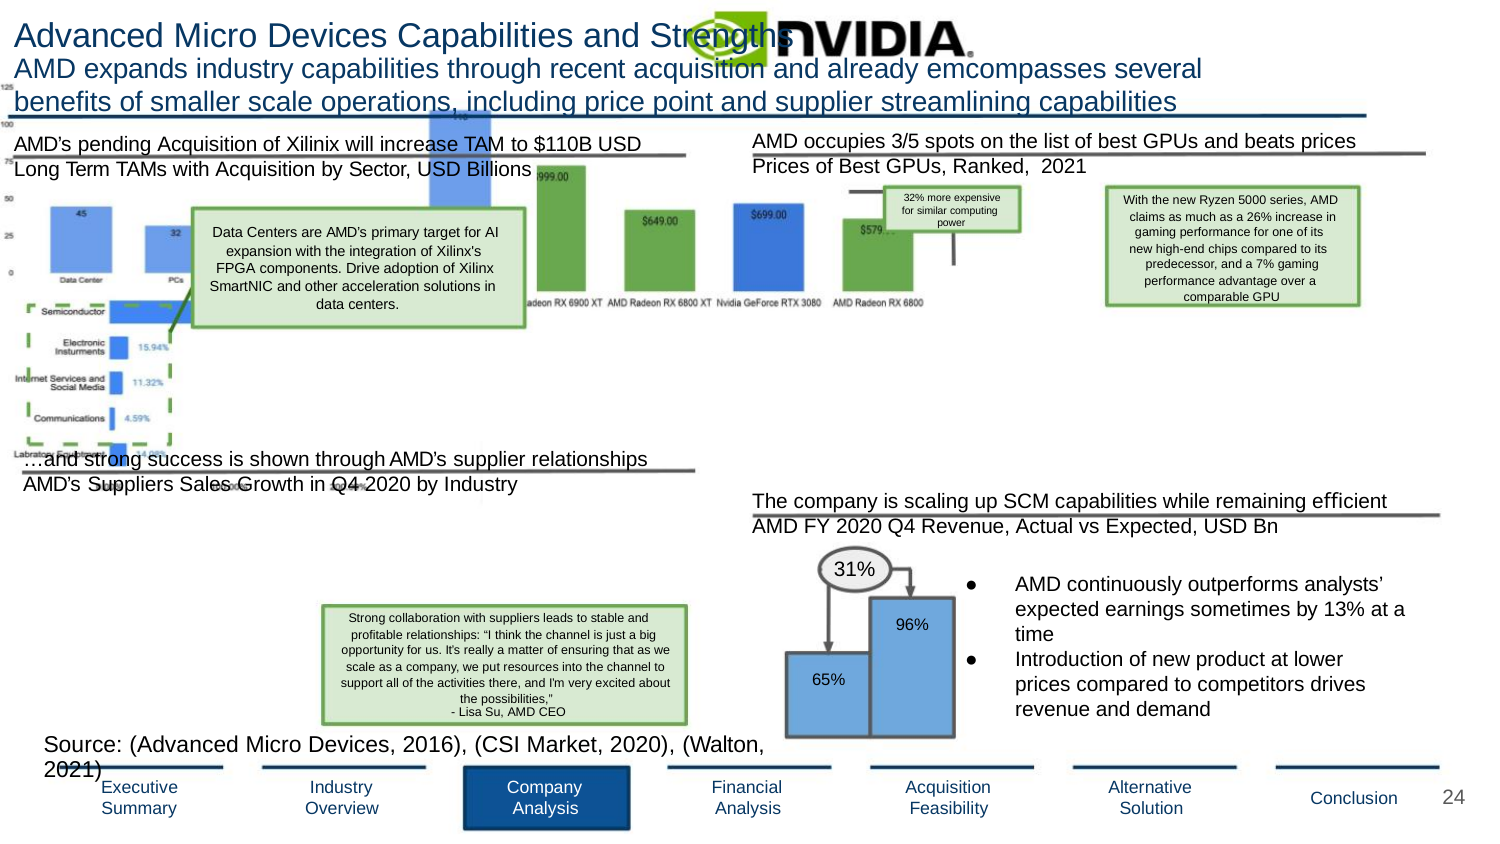

Advanced Micro Devices Capabilities and Strengths
AMD expands industry capabilities through recent acquisition and already emcompasses several
beneﬁts of smaller scale operations, including price point and supplier streamlining capabilities
AMD occupies 3/5 spots on the list of best GPUs and beats prices
Prices of Best GPUs, Ranked, 2021
AMD’s pending Acquisition of Xilinix will increase TAM to $110B USD
Long Term TAMs with Acquisition by Sector, USD Billions
32% more expensive
for similar computing
power
With the new Ryzen 5000 series, AMD
claims as much as a 26% increase in
gaming performance for one of its
new high-end chips compared to its
predecessor, and a 7% gaming
performance advantage over a
comparable GPU
Data Centers are AMD’s primary target for AI
expansion with the integration of Xilinx's
FPGA components. Drive adoption of Xilinx
SmartNIC and other acceleration solutions in
data centers.
…and strong success is shown through AMD’s supplier relationships
AMD’s Suppliers Sales Growth in Q4 2020 by Industry
The company is scaling up SCM capabilities while remaining eﬃcient
AMD FY 2020 Q4 Revenue, Actual vs Expected, USD Bn
31%
AMD continuously outperforms analysts’
expected earnings sometimes by 13% at a
time
Introduction of new product at lower
prices compared to competitors drives
revenue and demand
●
●
Strong collaboration with suppliers leads to stable and
proﬁtable relationships: “I think the channel is just a big
opportunity for us. It’s really a matter of ensuring that as we
scale as a company, we put resources into the channel to
support all of the activities there, and I’m very excited about
the possibilities,”
96%
65%
- Lisa Su, AMD CEO
Source: (Advanced Micro Devices, 2016), (CSI Market, 2020), (Walton, 2021)
Executive
Summary
Industry
Overview
Company
Analysis
Financial
Analysis
Acquisition
Feasibility
Alternative
Solution
24
Conclusion